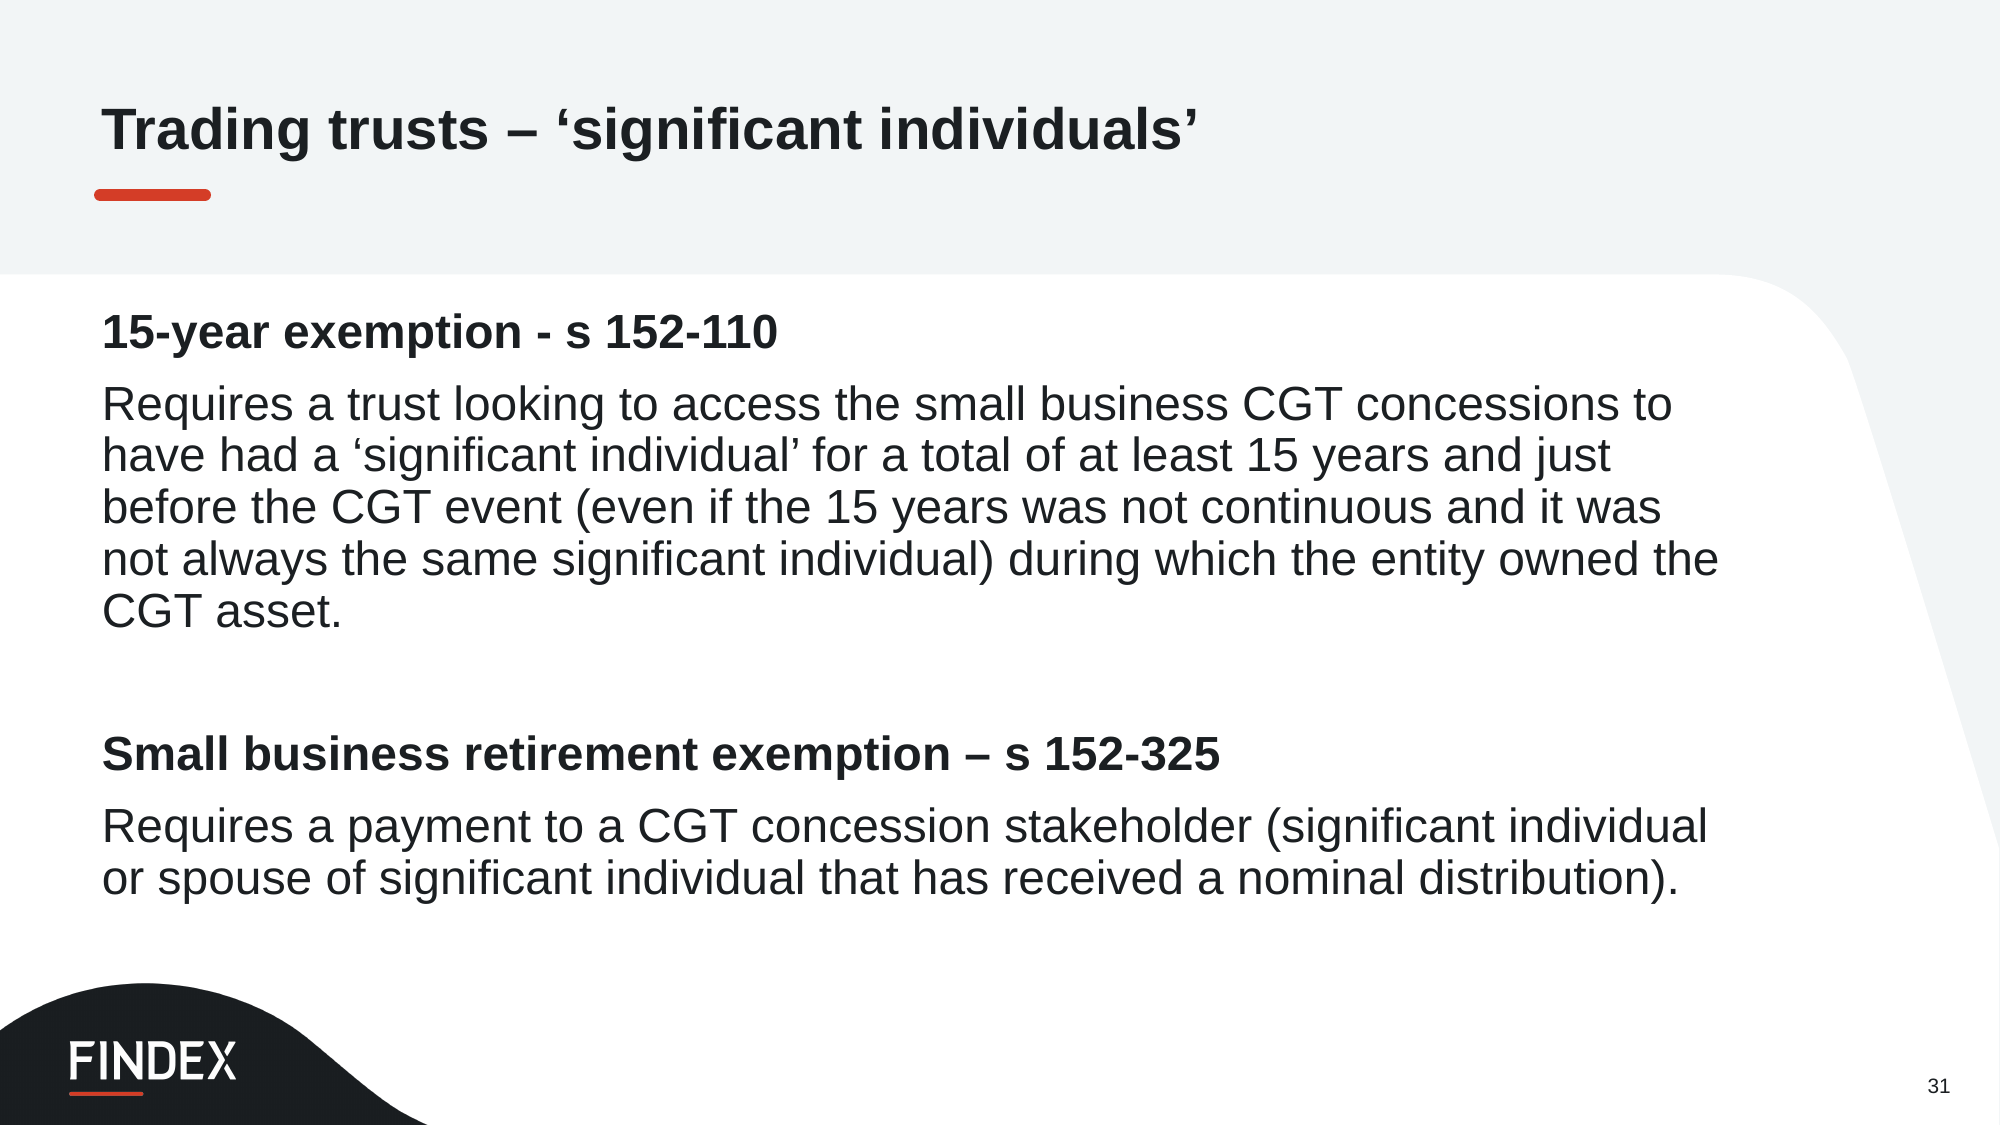

Trading trusts – ‘significant individuals’
15-year exemption - s 152-110
Requires a trust looking to access the small business CGT concessions to have had a ‘significant individual’ for a total of at least 15 years and just before the CGT event (even if the 15 years was not continuous and it was not always the same significant individual) during which the entity owned the CGT asset.

Small business retirement exemption – s 152-325
Requires a payment to a CGT concession stakeholder (significant individual or spouse of significant individual that has received a nominal distribution).